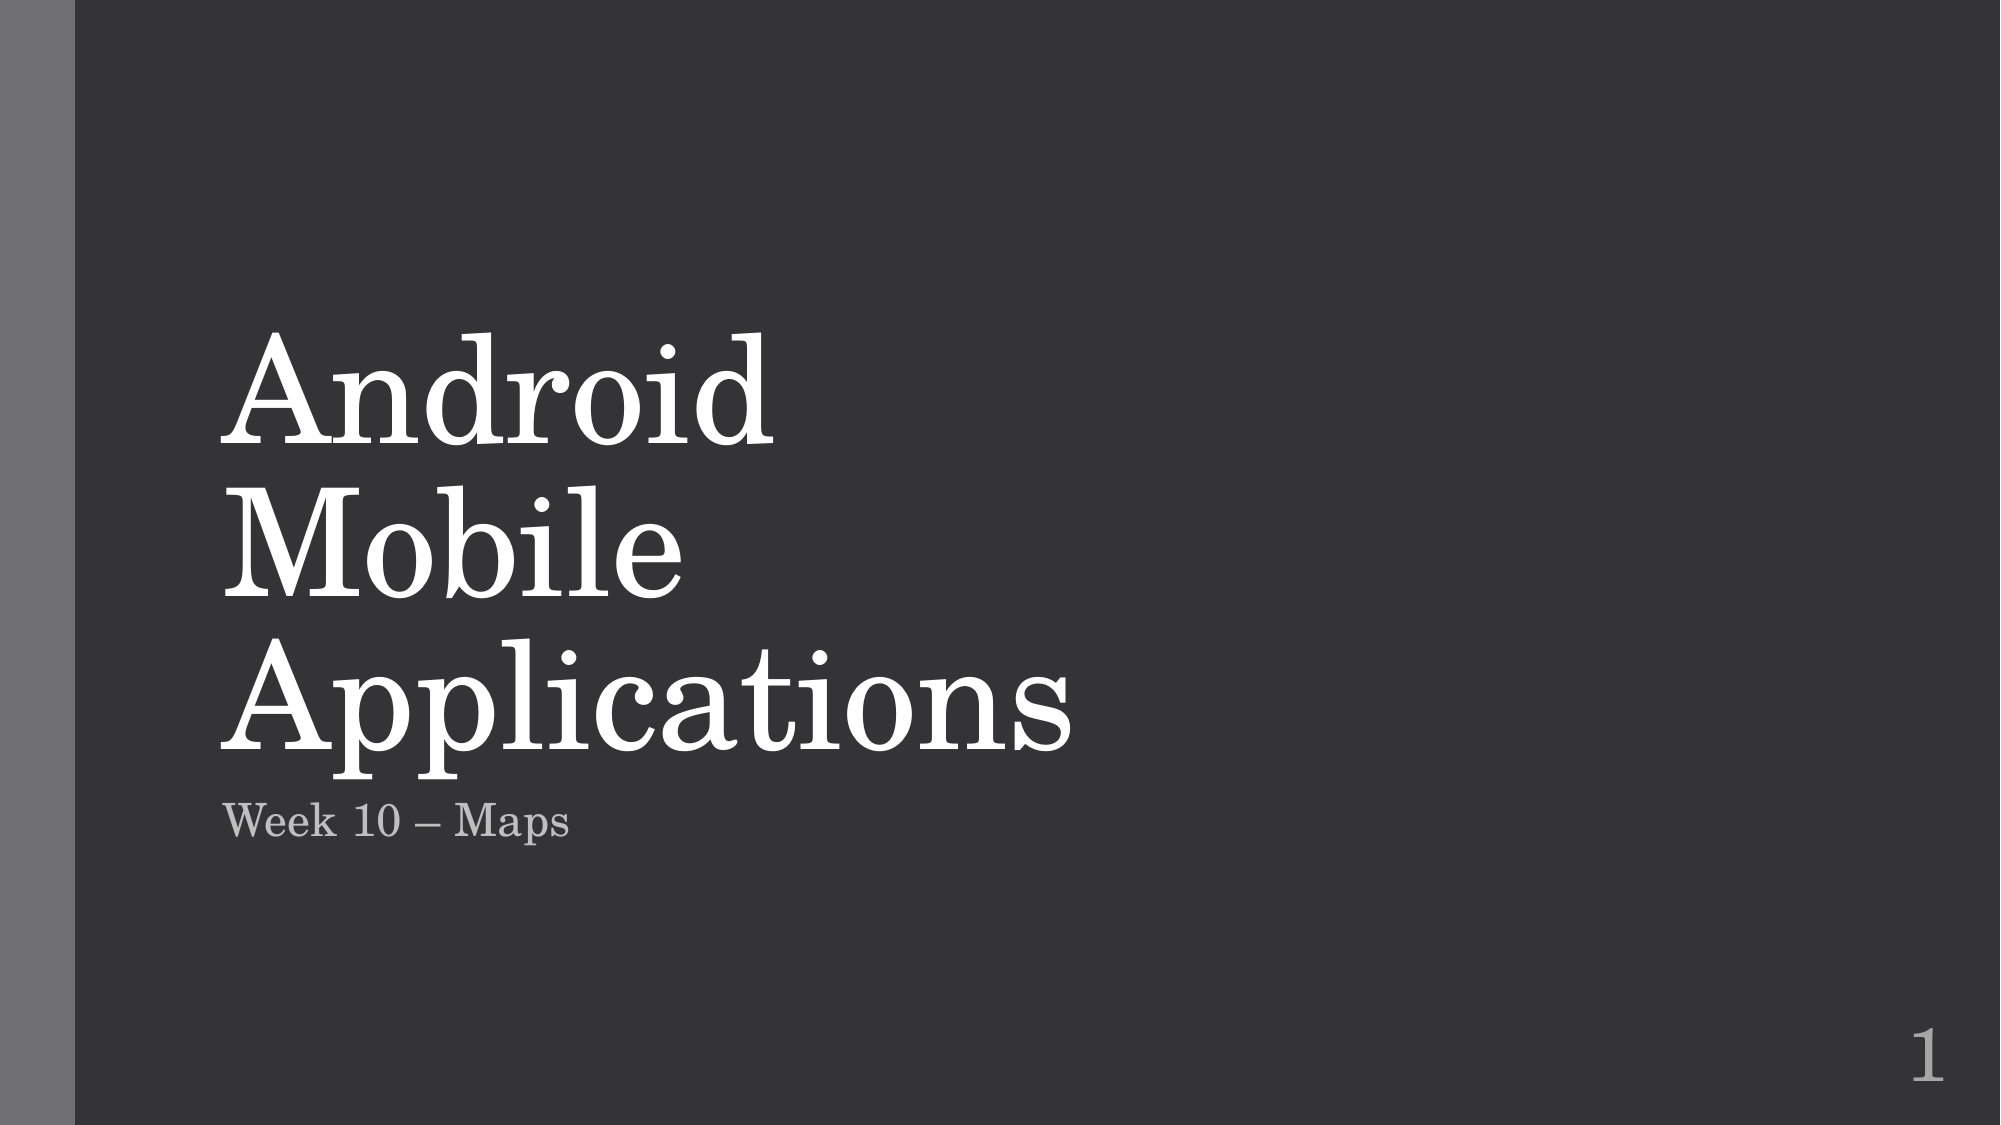

# Android Mobile Applications
Week 10 – Maps
1